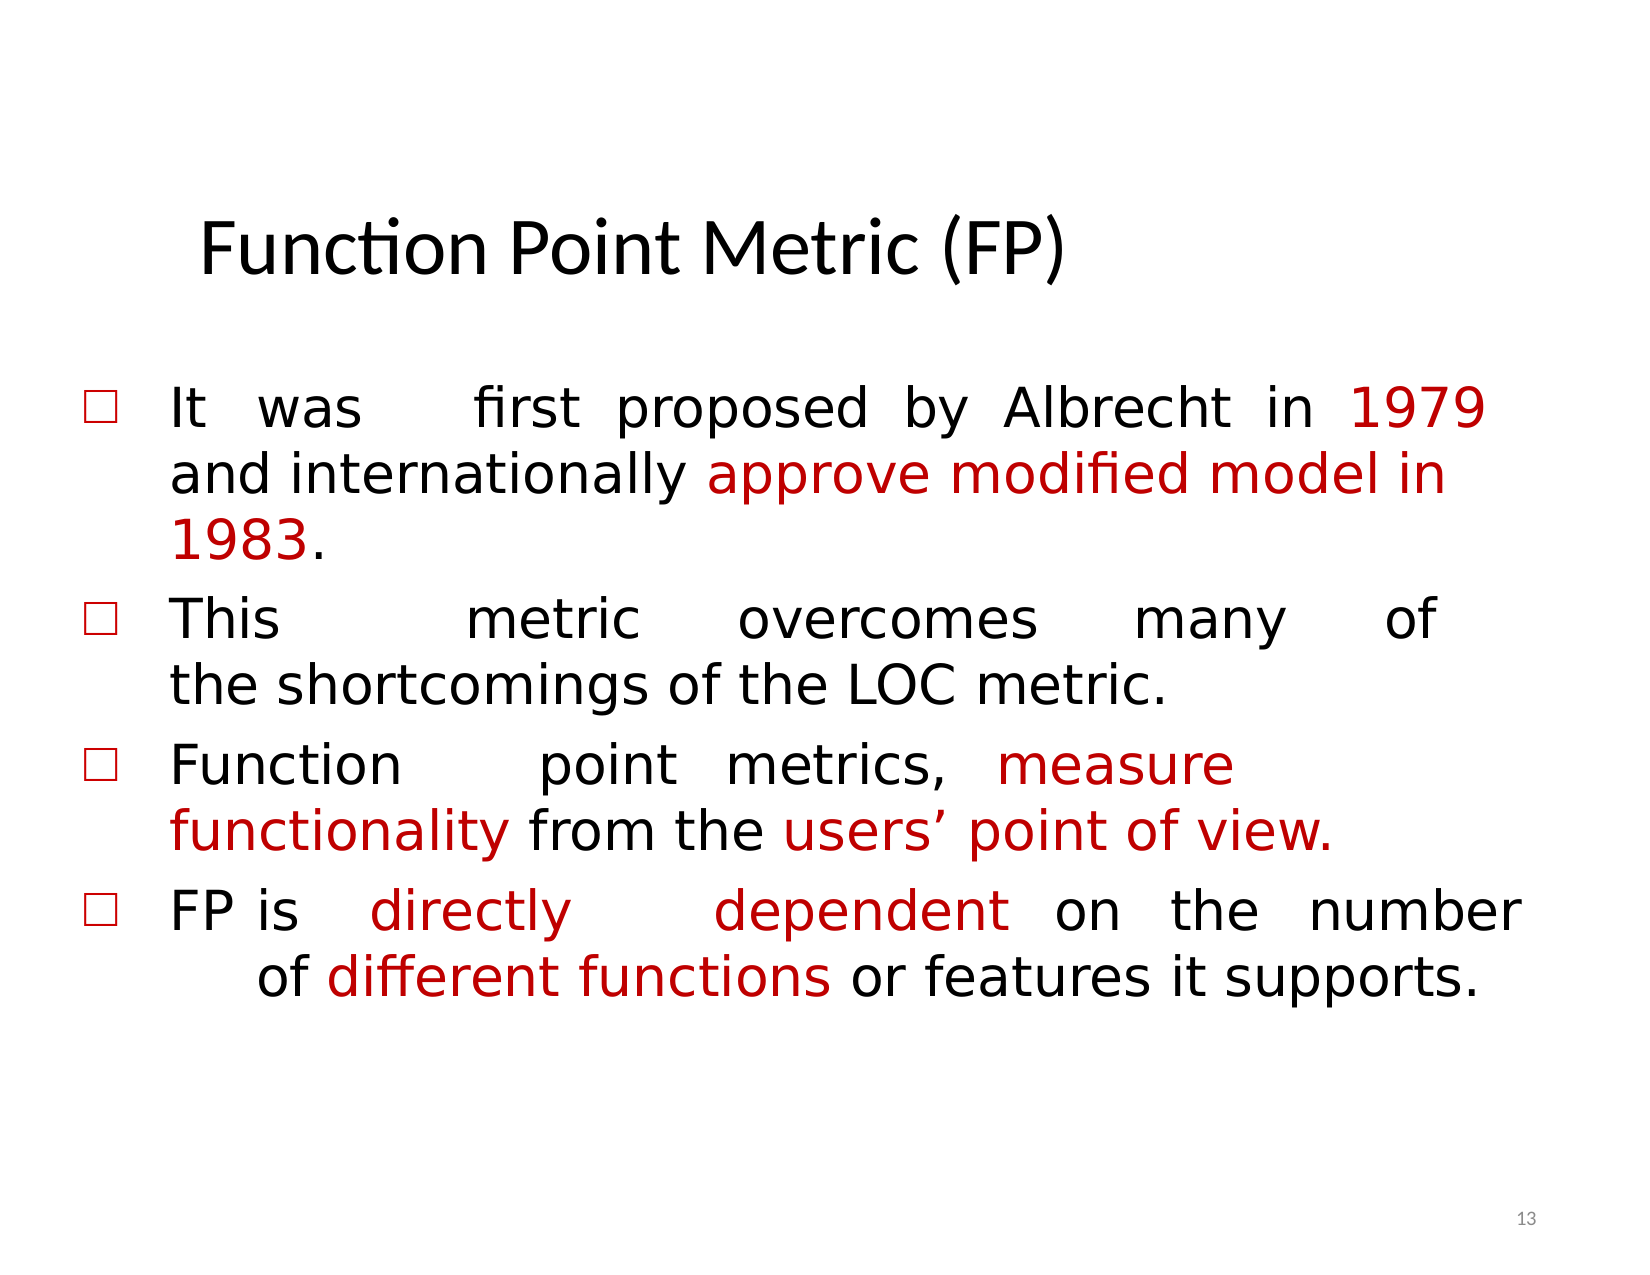

# Function Point Metric (FP)
It	was	first	proposed	by	Albrecht	in	1979	and internationally approve modified model in 1983.
This	metric	overcomes	many	of	the shortcomings of the LOC metric.
Function	point	metrics,	measure	functionality from the users’ point of view.
FP	is	directly	dependent	on	the	number	of different functions or features it supports.
13